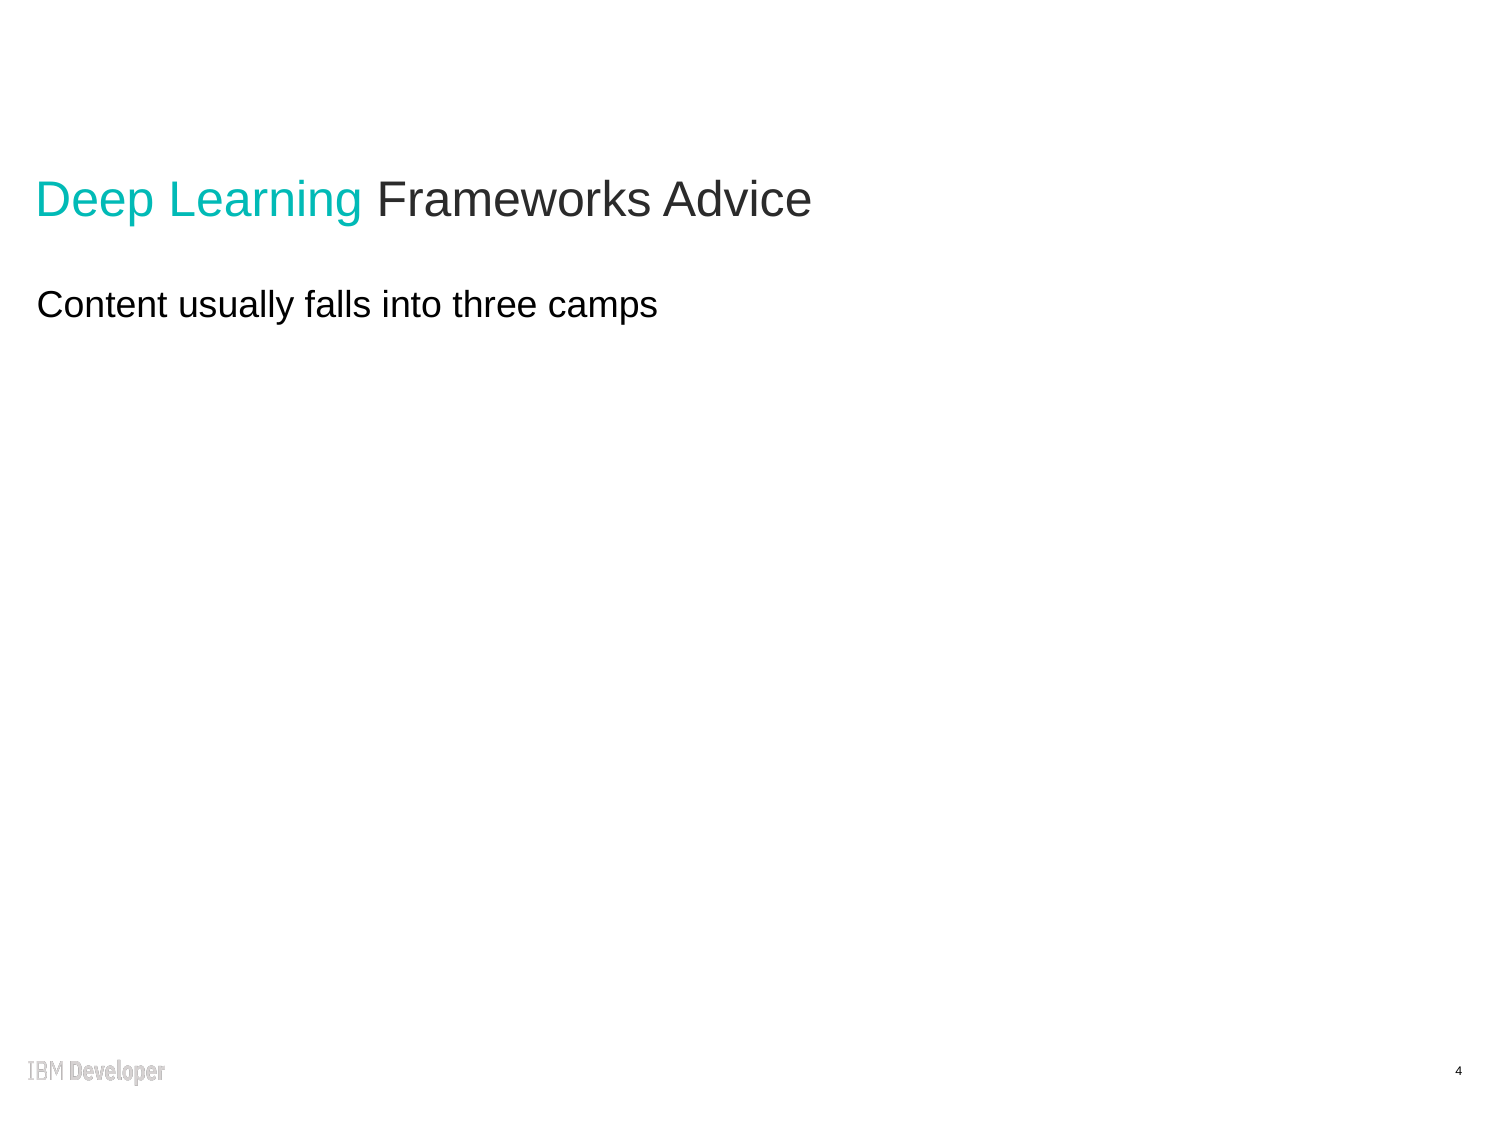

# Deep Learning Frameworks Advice
Content usually falls into three camps

4